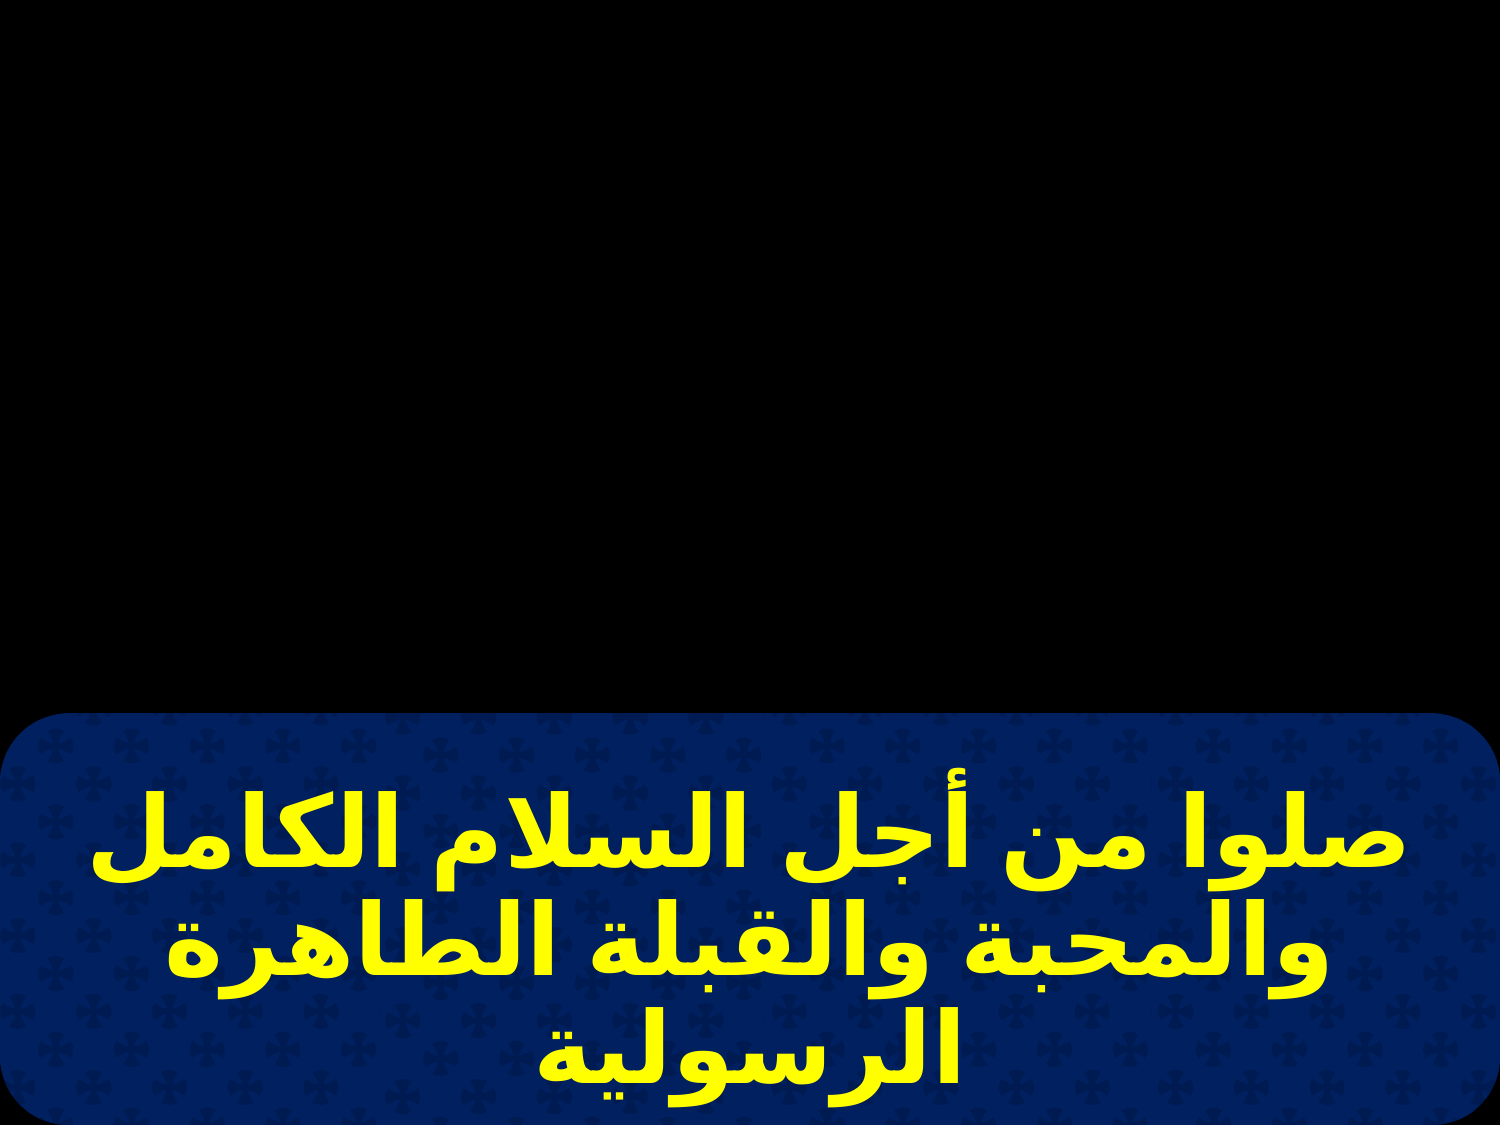

صلوا من أجل السلام الكامل والمحبة والقبلة الطاهرة الرسولية